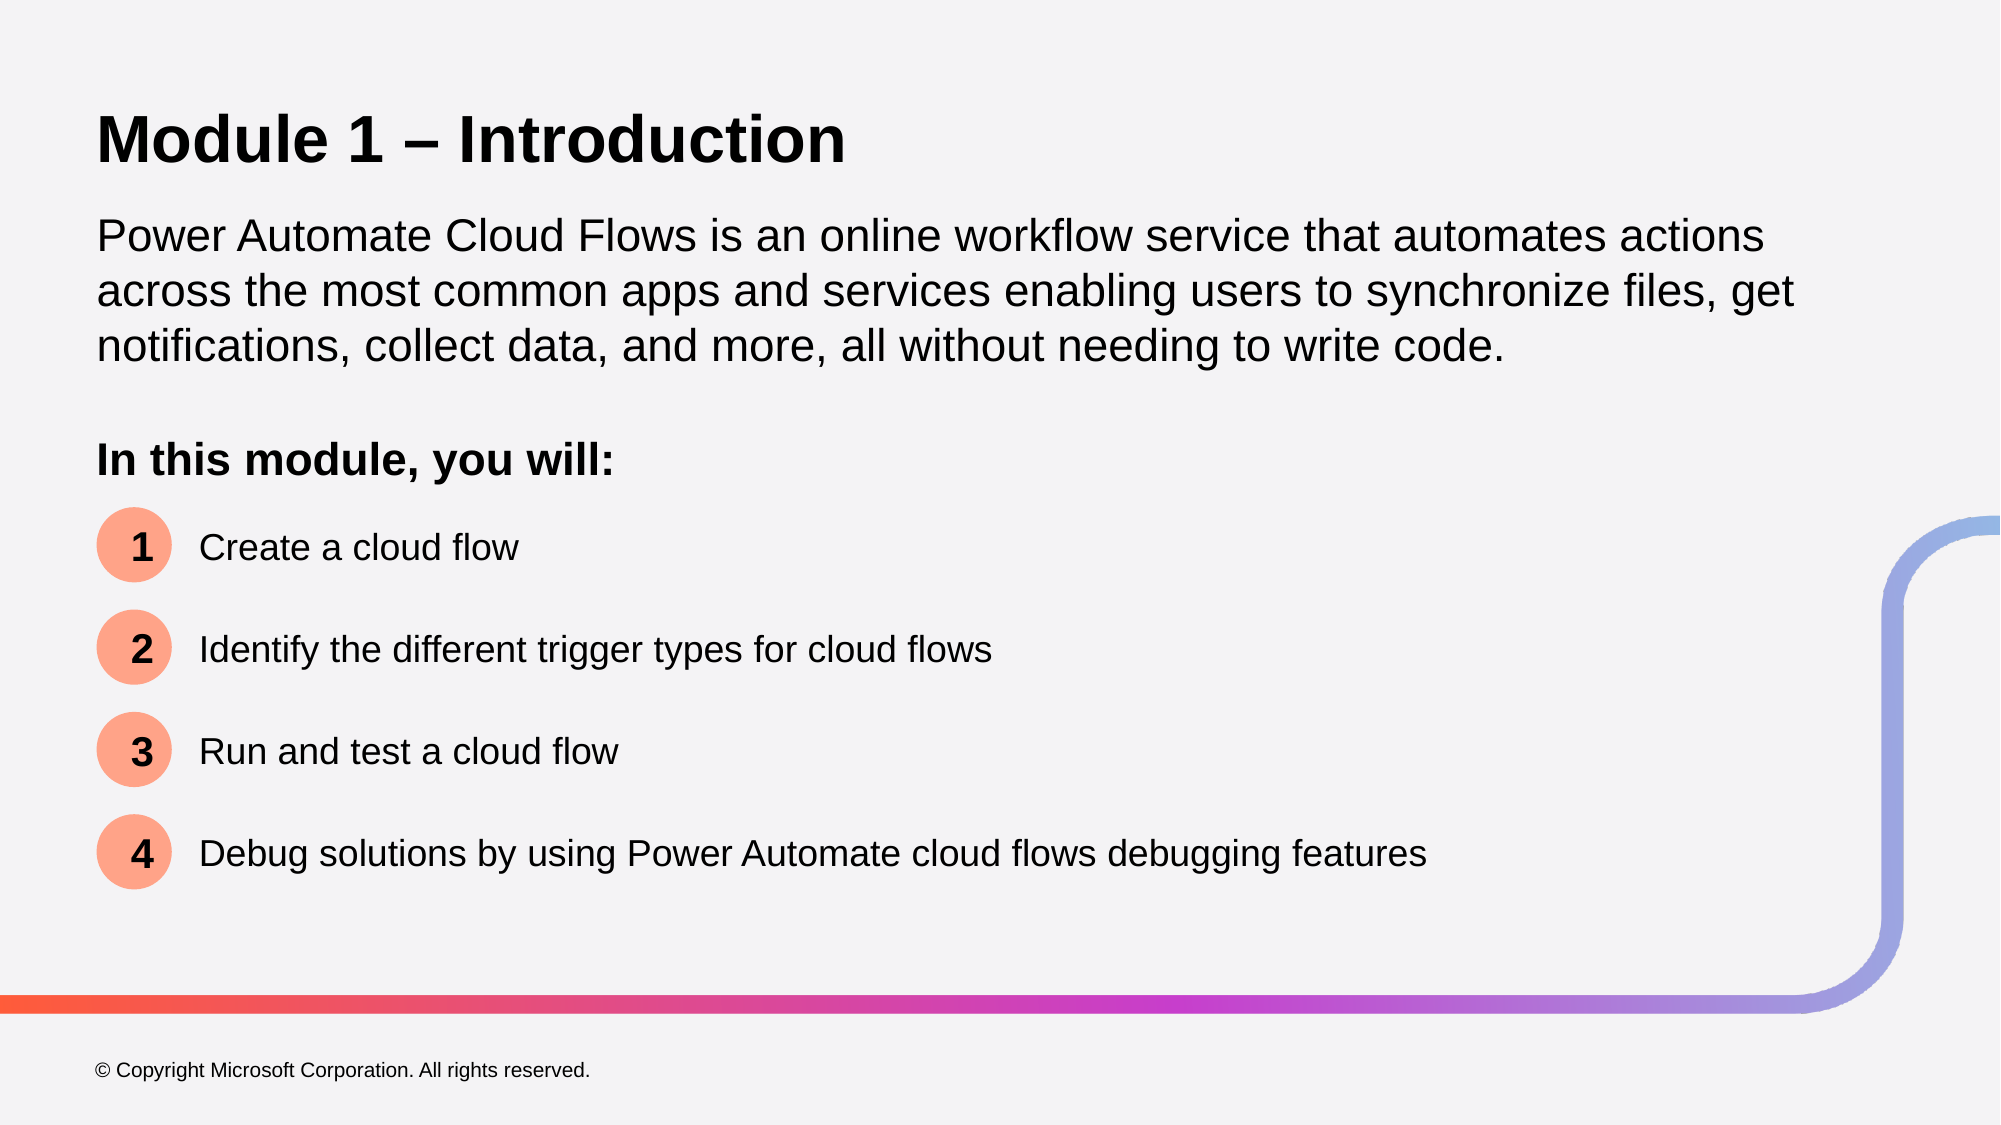

# Module 1 – Introduction
Power Automate Cloud Flows is an online workflow service that automates actions across the most common apps and services​ enabling users to synchronize files, get notifications, collect data, and more, all without needing to write code.
In this module, you will:
1
Create a cloud flow
2
Identify the different trigger types for cloud flows
3
Run and test a cloud flow
4
Debug solutions by using Power Automate cloud flows debugging features